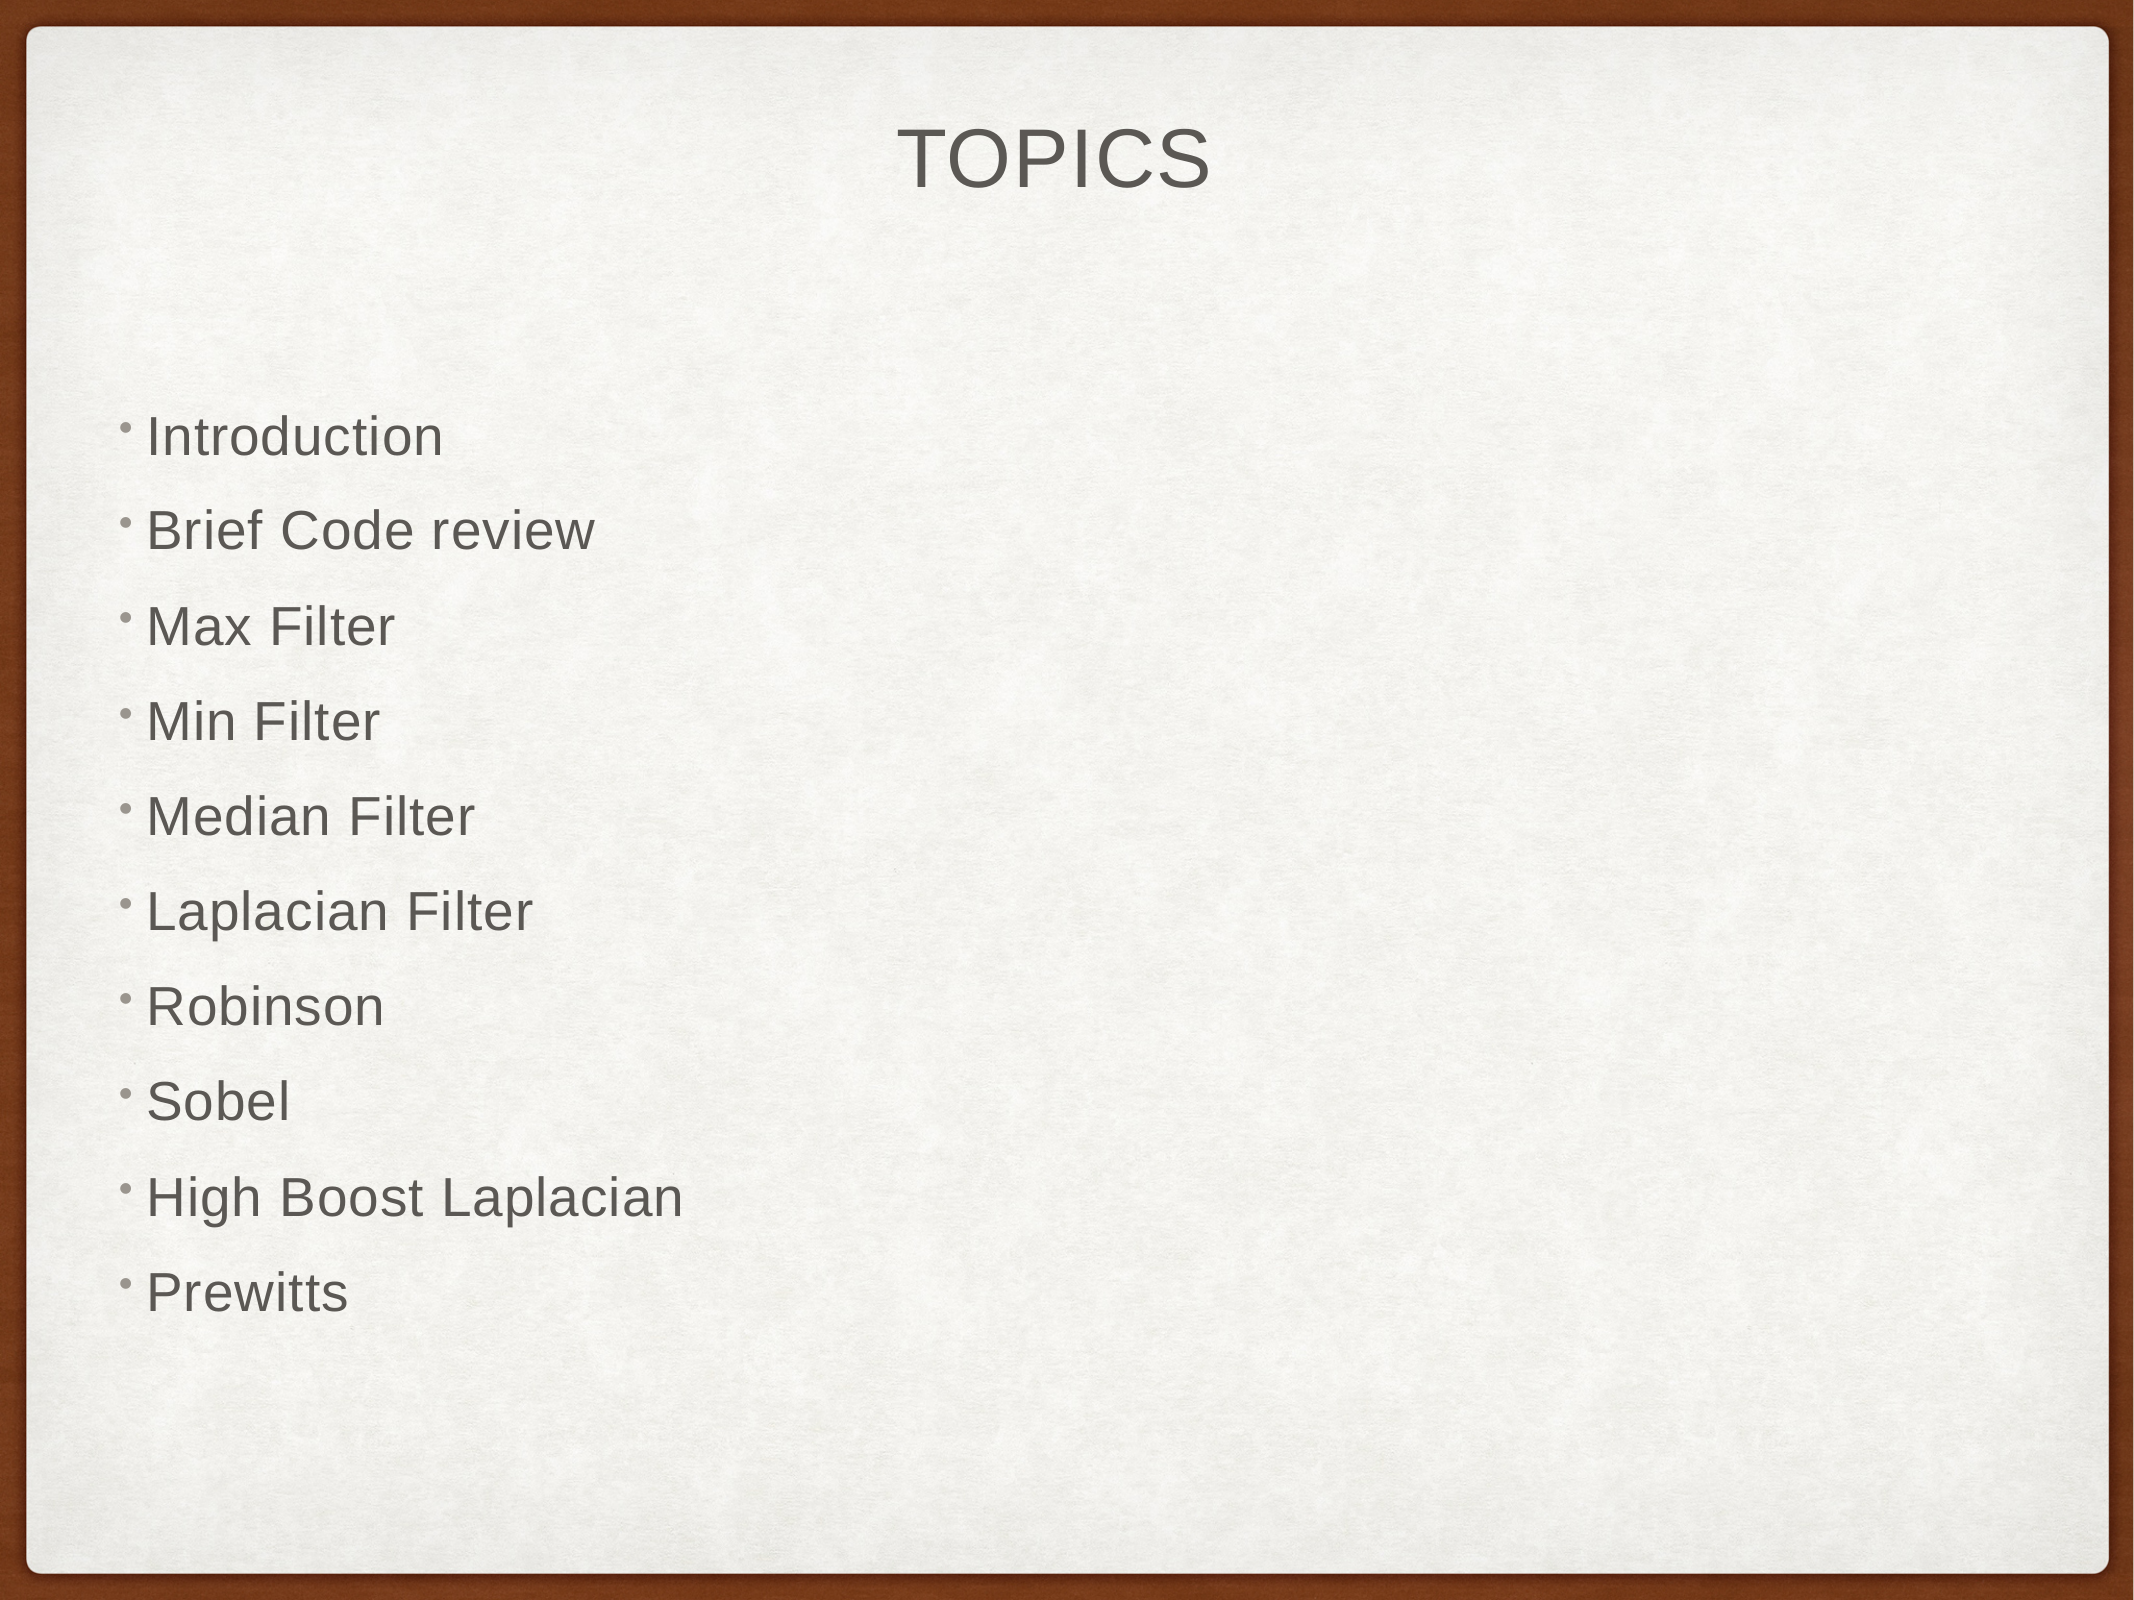

# Topics
Introduction
Brief Code review
Max Filter
Min Filter
Median Filter
Laplacian Filter
Robinson
Sobel
High Boost Laplacian
Prewitts